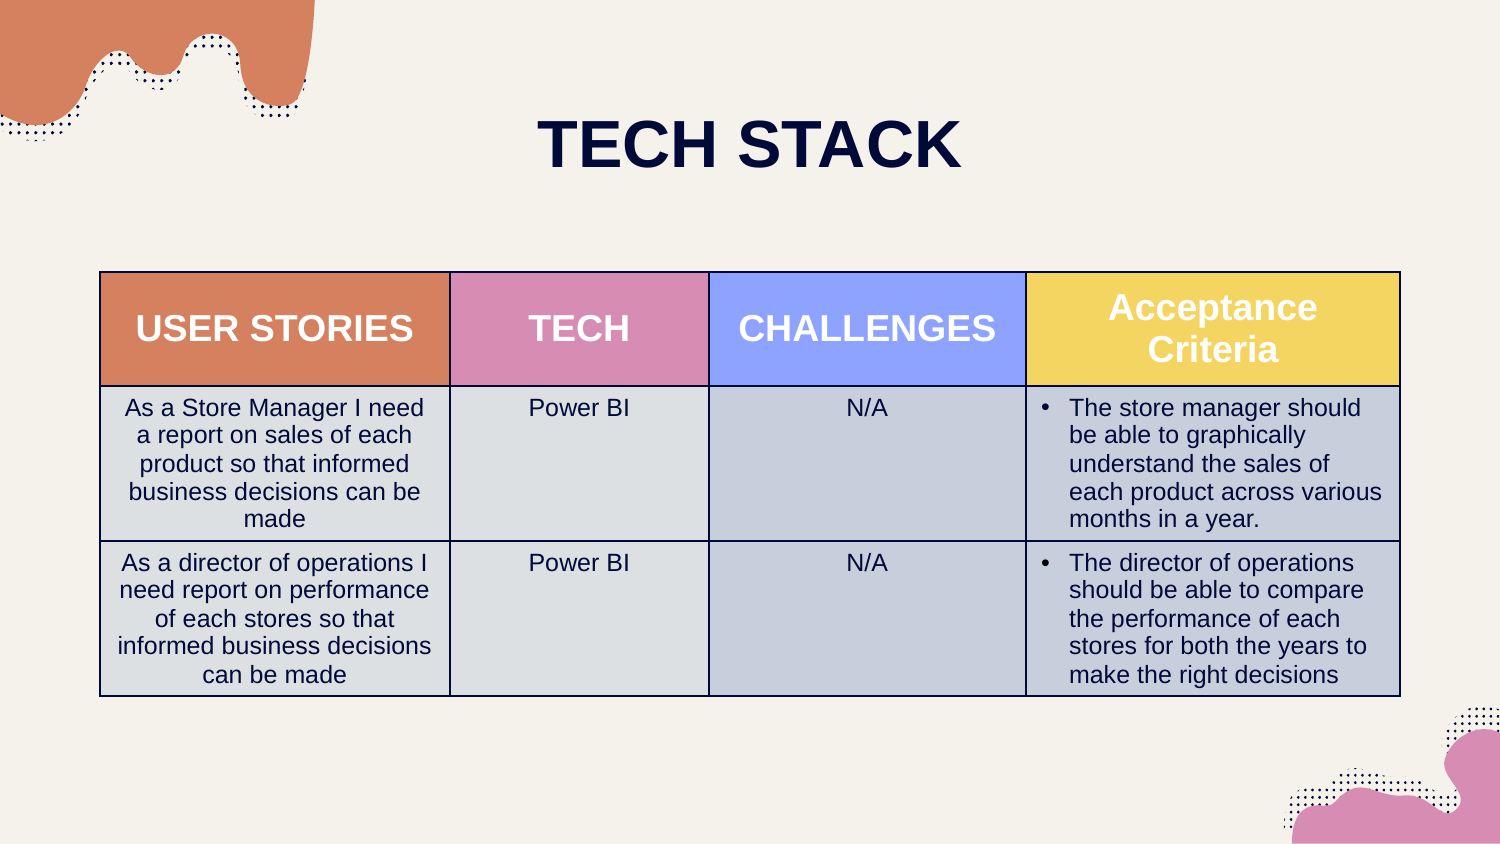

# TECH STACK
| USER STORIES | TECH | CHALLENGES | Acceptance Criteria |
| --- | --- | --- | --- |
| As a Store Manager I need a report on sales of each product so that informed business decisions can be made | Power BI | N/A | The store manager should be able to graphically understand the sales of each product across various months in a year. |
| As a director of operations I need report on performance of each stores so that informed business decisions can be made | Power BI | N/A | The director of operations should be able to compare the performance of each stores for both the years to make the right decisions |